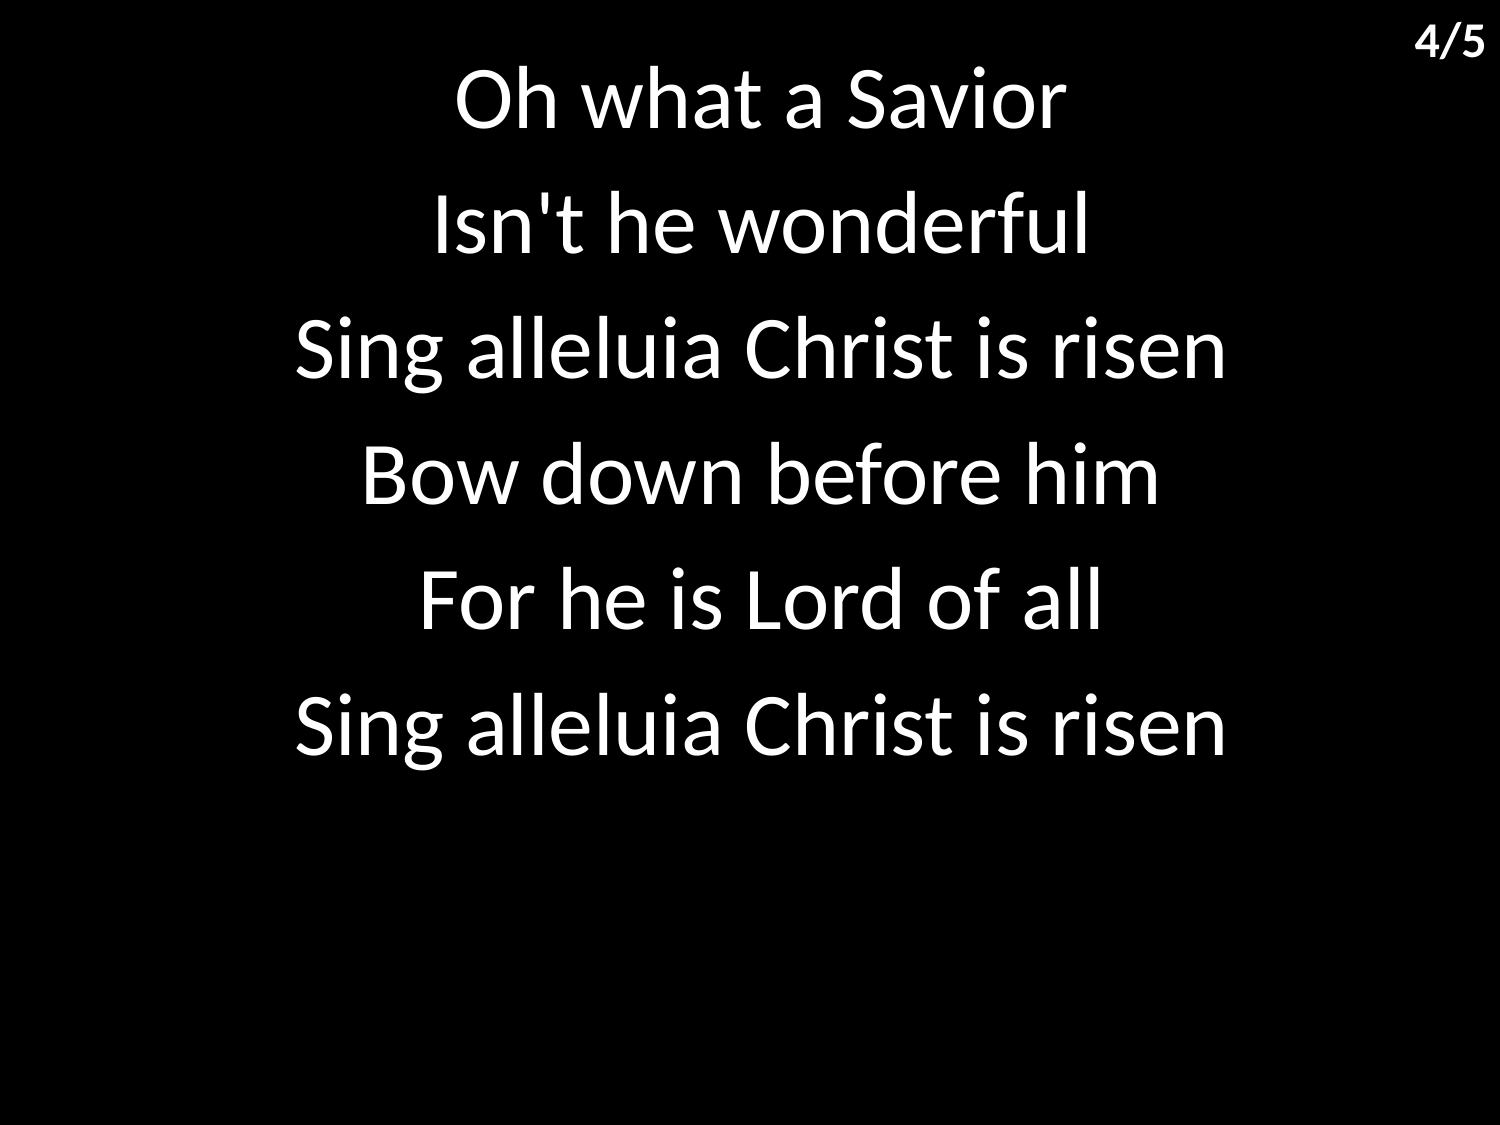

4/5
Oh what a Savior
Isn't he wonderful
Sing alleluia Christ is risen
Bow down before him
For he is Lord of all
Sing alleluia Christ is risen